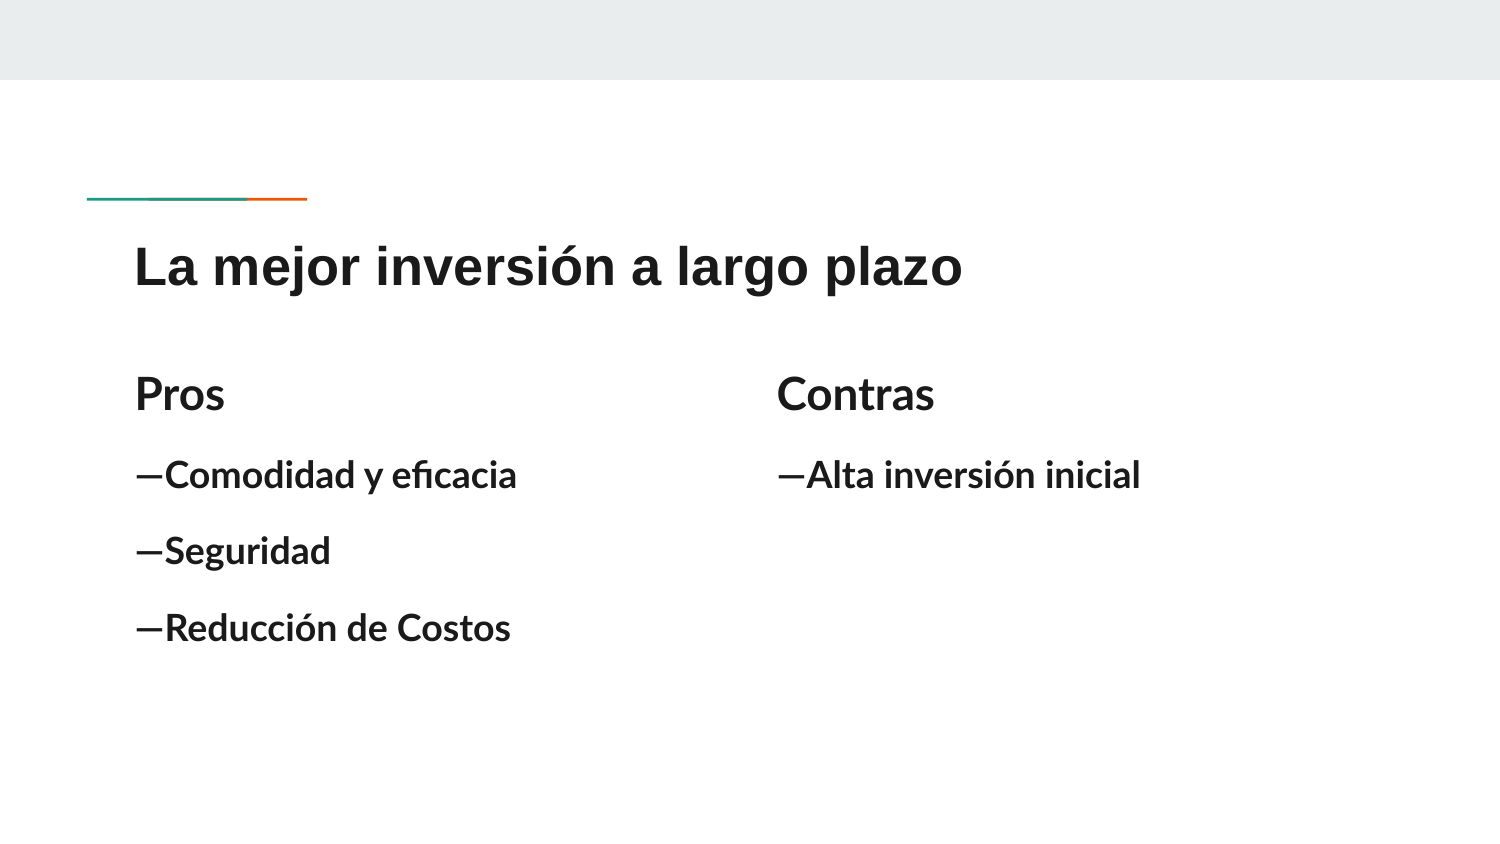

# La mejor inversión a largo plazo
Pros
—Comodidad y eficacia
—Seguridad
—Reducción de Costos
Contras
—Alta inversión inicial